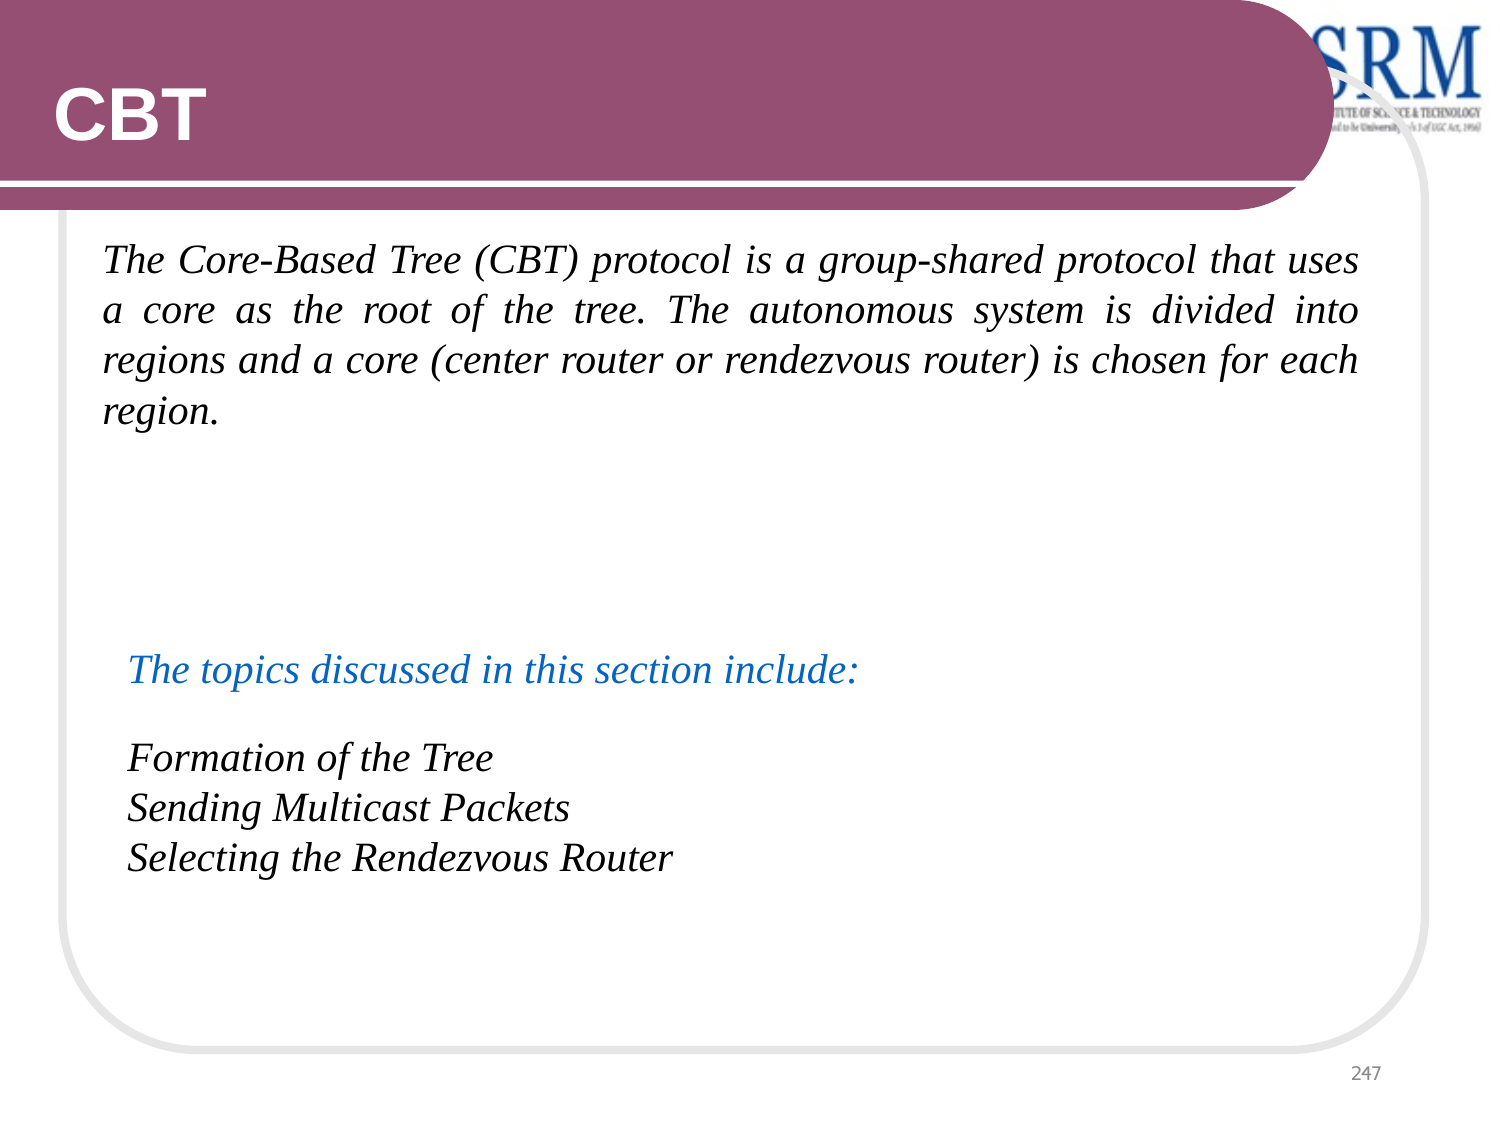

CBT
The Core-Based Tree (CBT) protocol is a group-shared protocol that uses a core as the root of the tree. The autonomous system is divided into regions and a core (center router or rendezvous router) is chosen for each region.
The topics discussed in this section include:
Formation of the Tree
Sending Multicast Packets
Selecting the Rendezvous Router
247